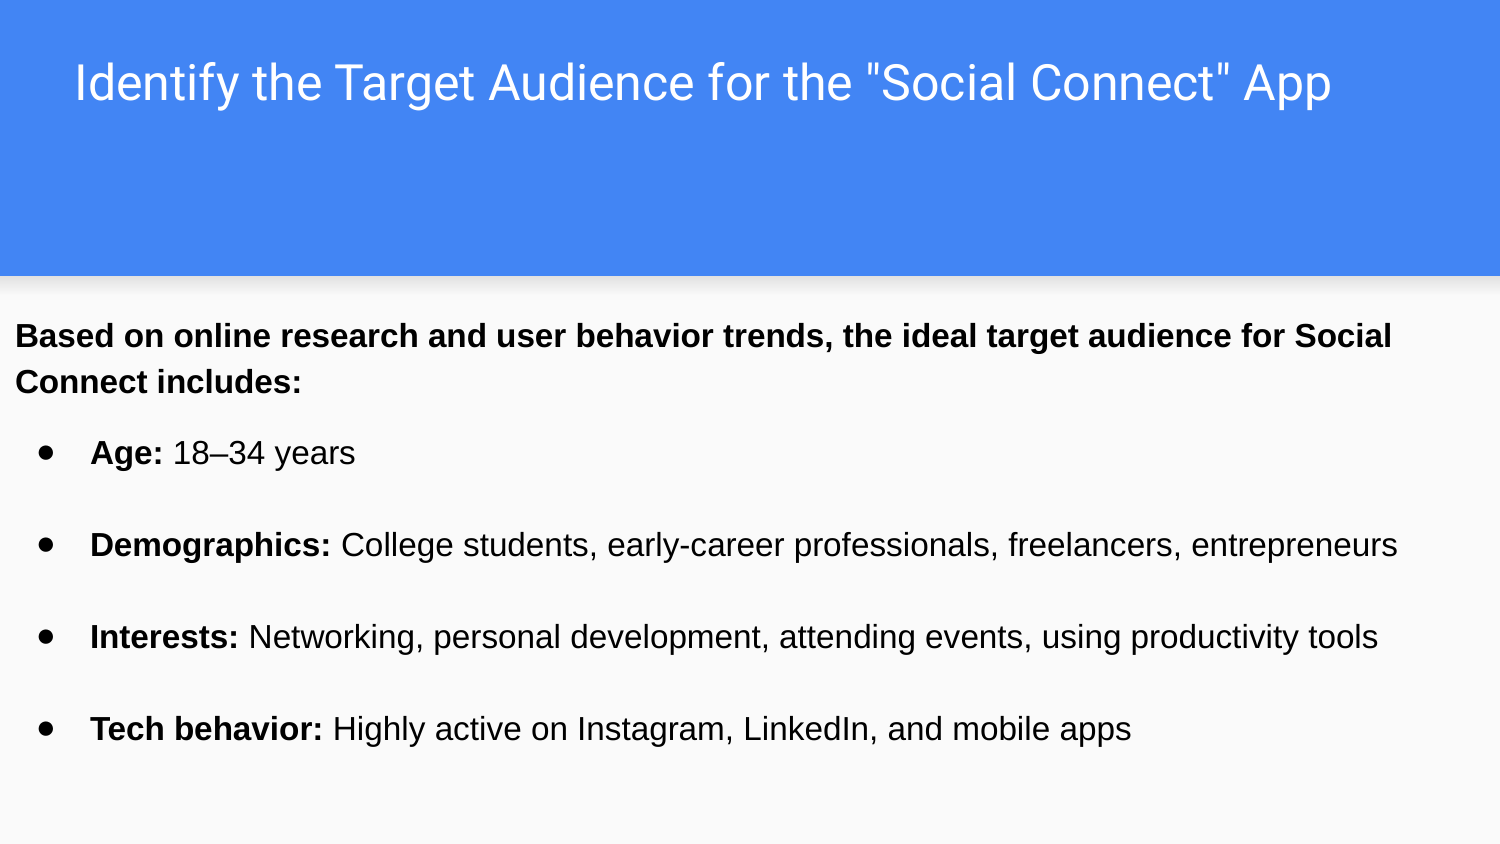

# Identify the Target Audience for the "Social Connect" App
Based on online research and user behavior trends, the ideal target audience for Social Connect includes:
Age: 18–34 years
Demographics: College students, early-career professionals, freelancers, entrepreneurs
Interests: Networking, personal development, attending events, using productivity tools
Tech behavior: Highly active on Instagram, LinkedIn, and mobile apps